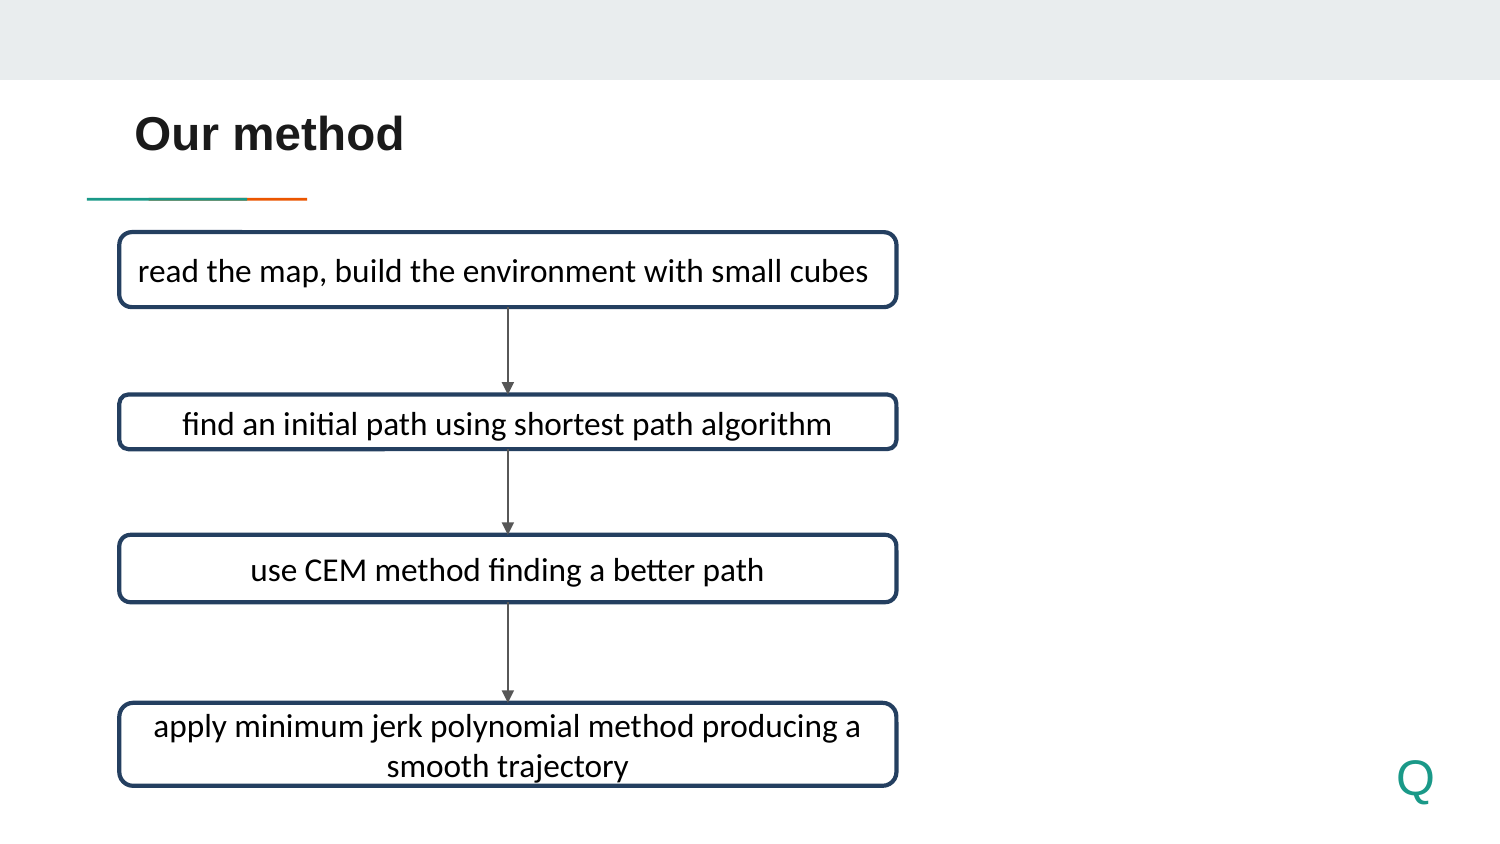

# Our method
read the map, build the environment with small cubes

find an initial path using shortest path algorithm
use CEM method finding a better path
apply minimum jerk polynomial method producing a smooth trajectory
Q